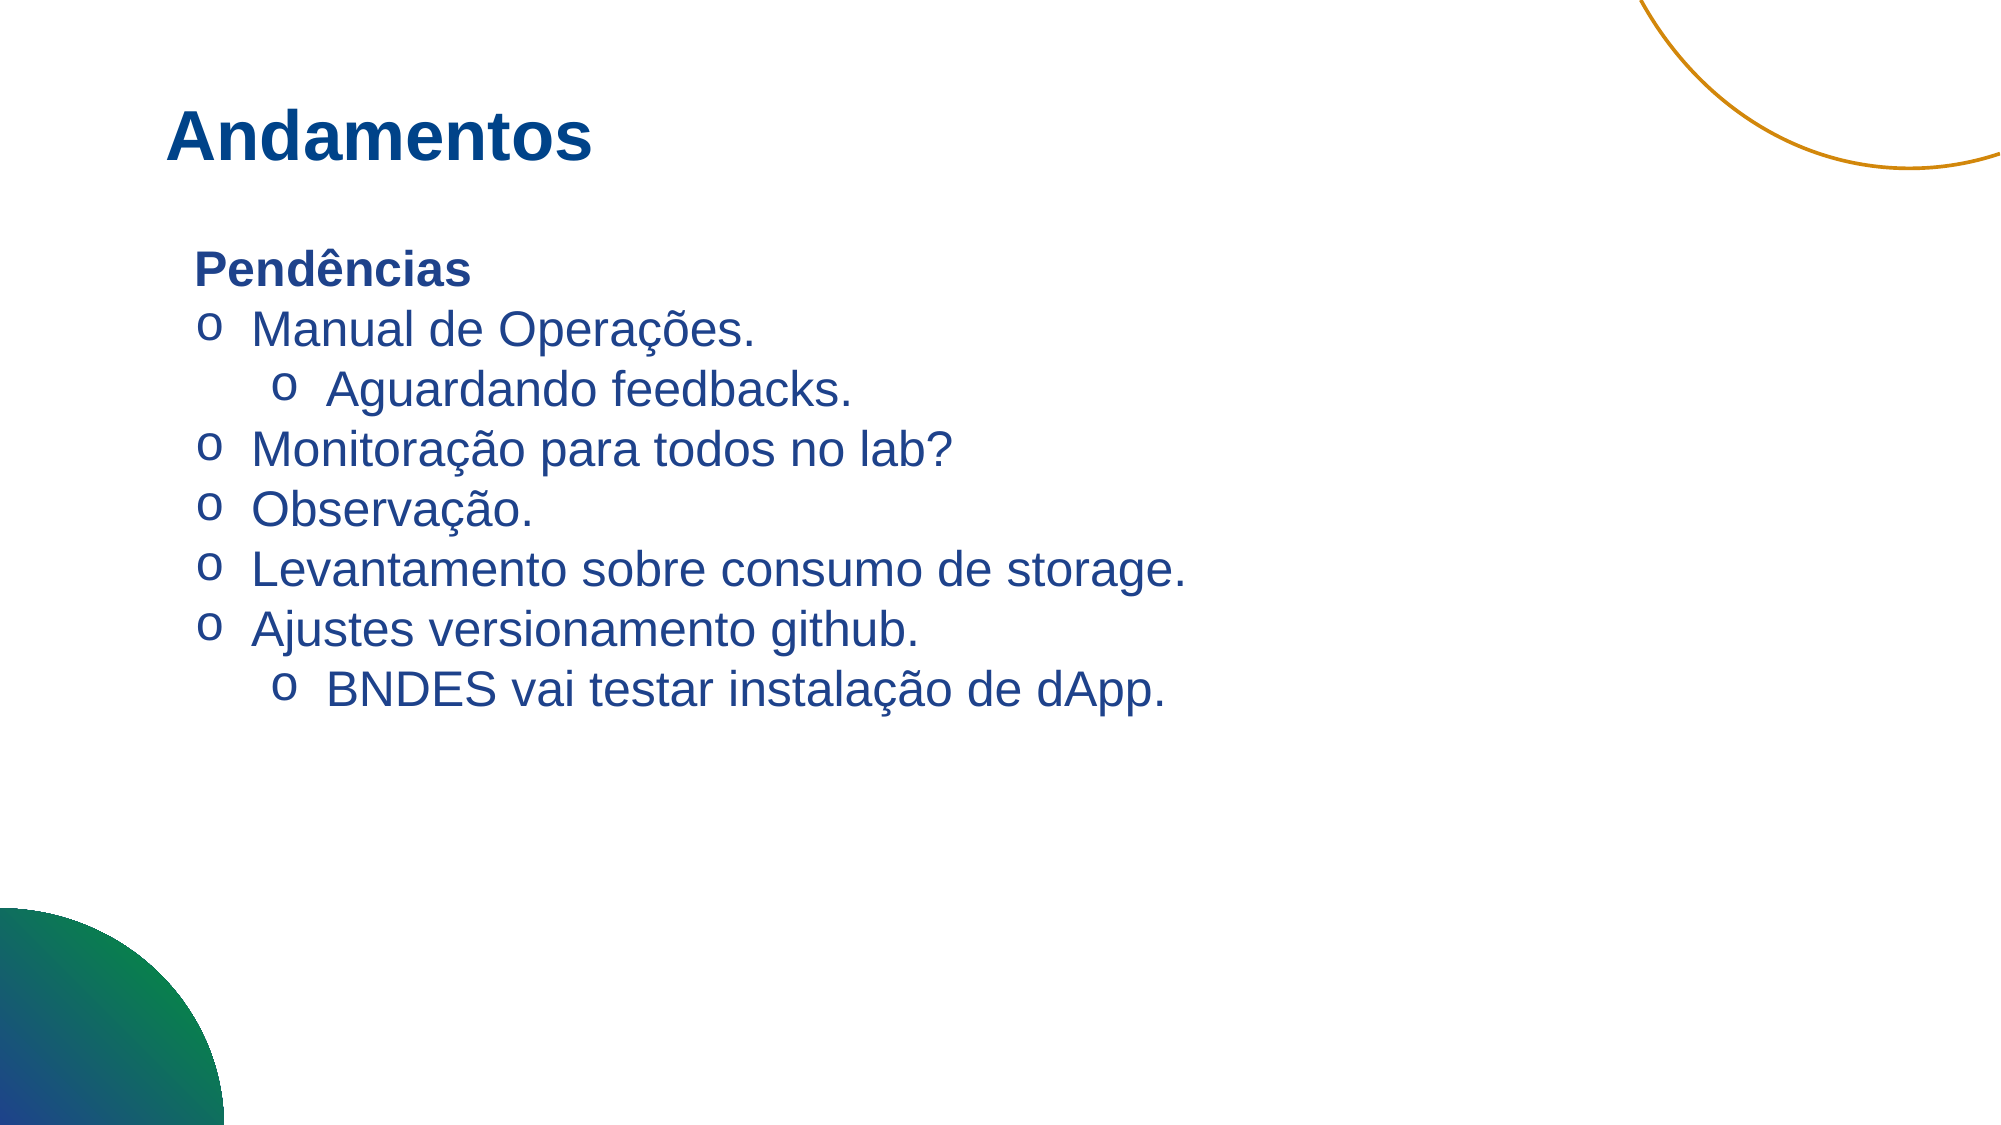

Andamentos
Pendências
Manual de Operações.
Aguardando feedbacks.
Monitoração para todos no lab?
Observação.
Levantamento sobre consumo de storage.
Ajustes versionamento github.
BNDES vai testar instalação de dApp.